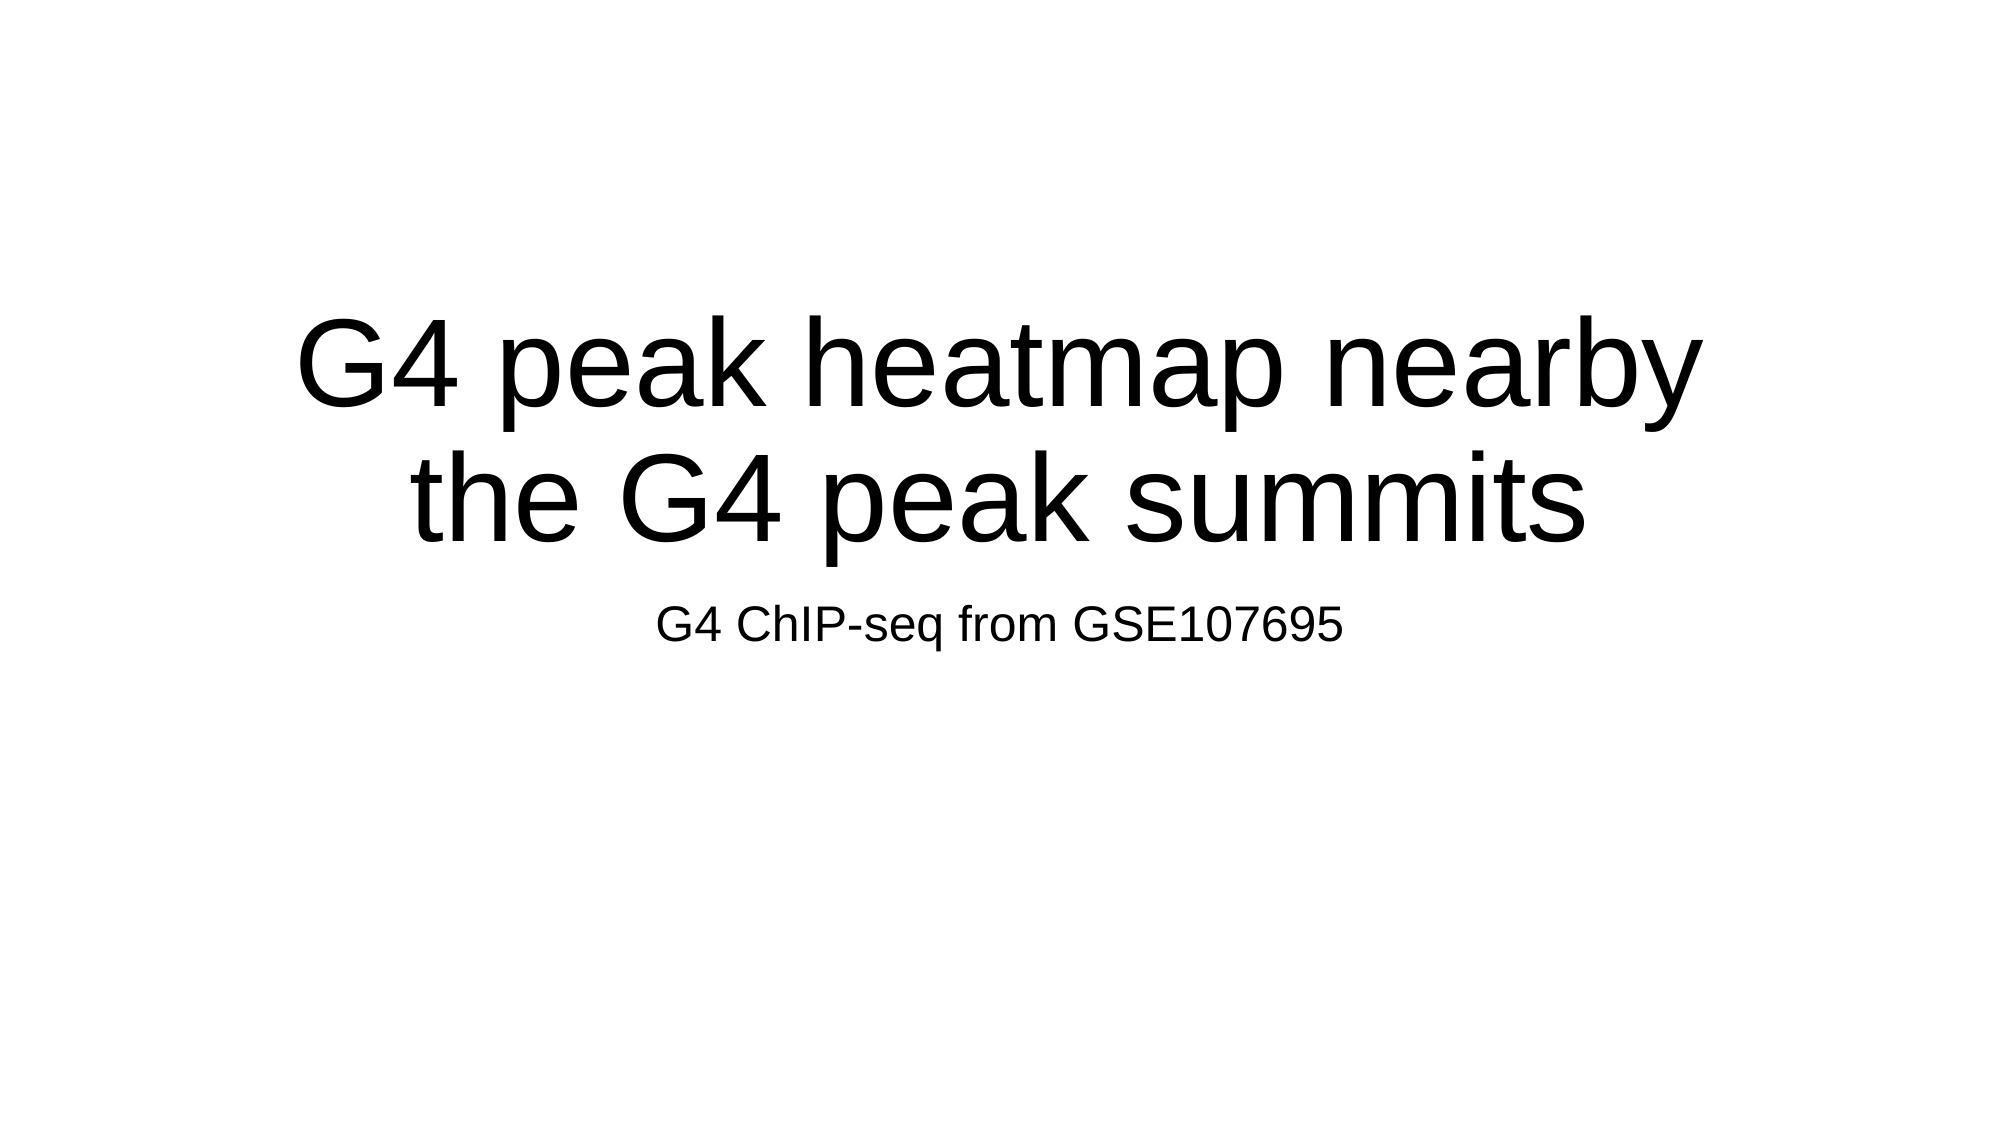

# G4 peak heatmap nearby the G4 peak summits
G4 ChIP-seq from GSE107695